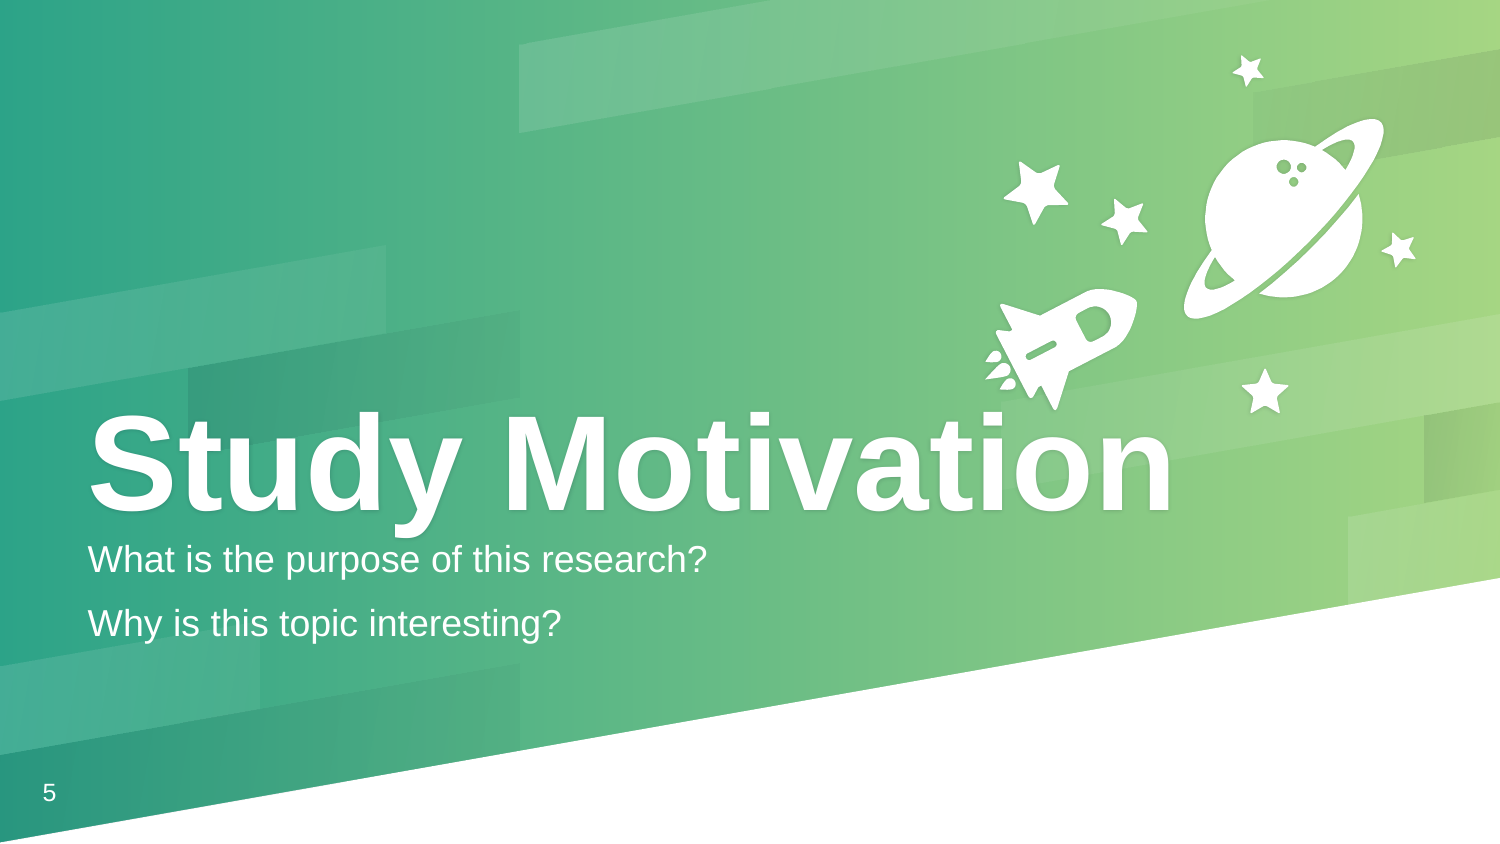

Study Motivation

What is the purpose of this research?
Why is this topic interesting?
5